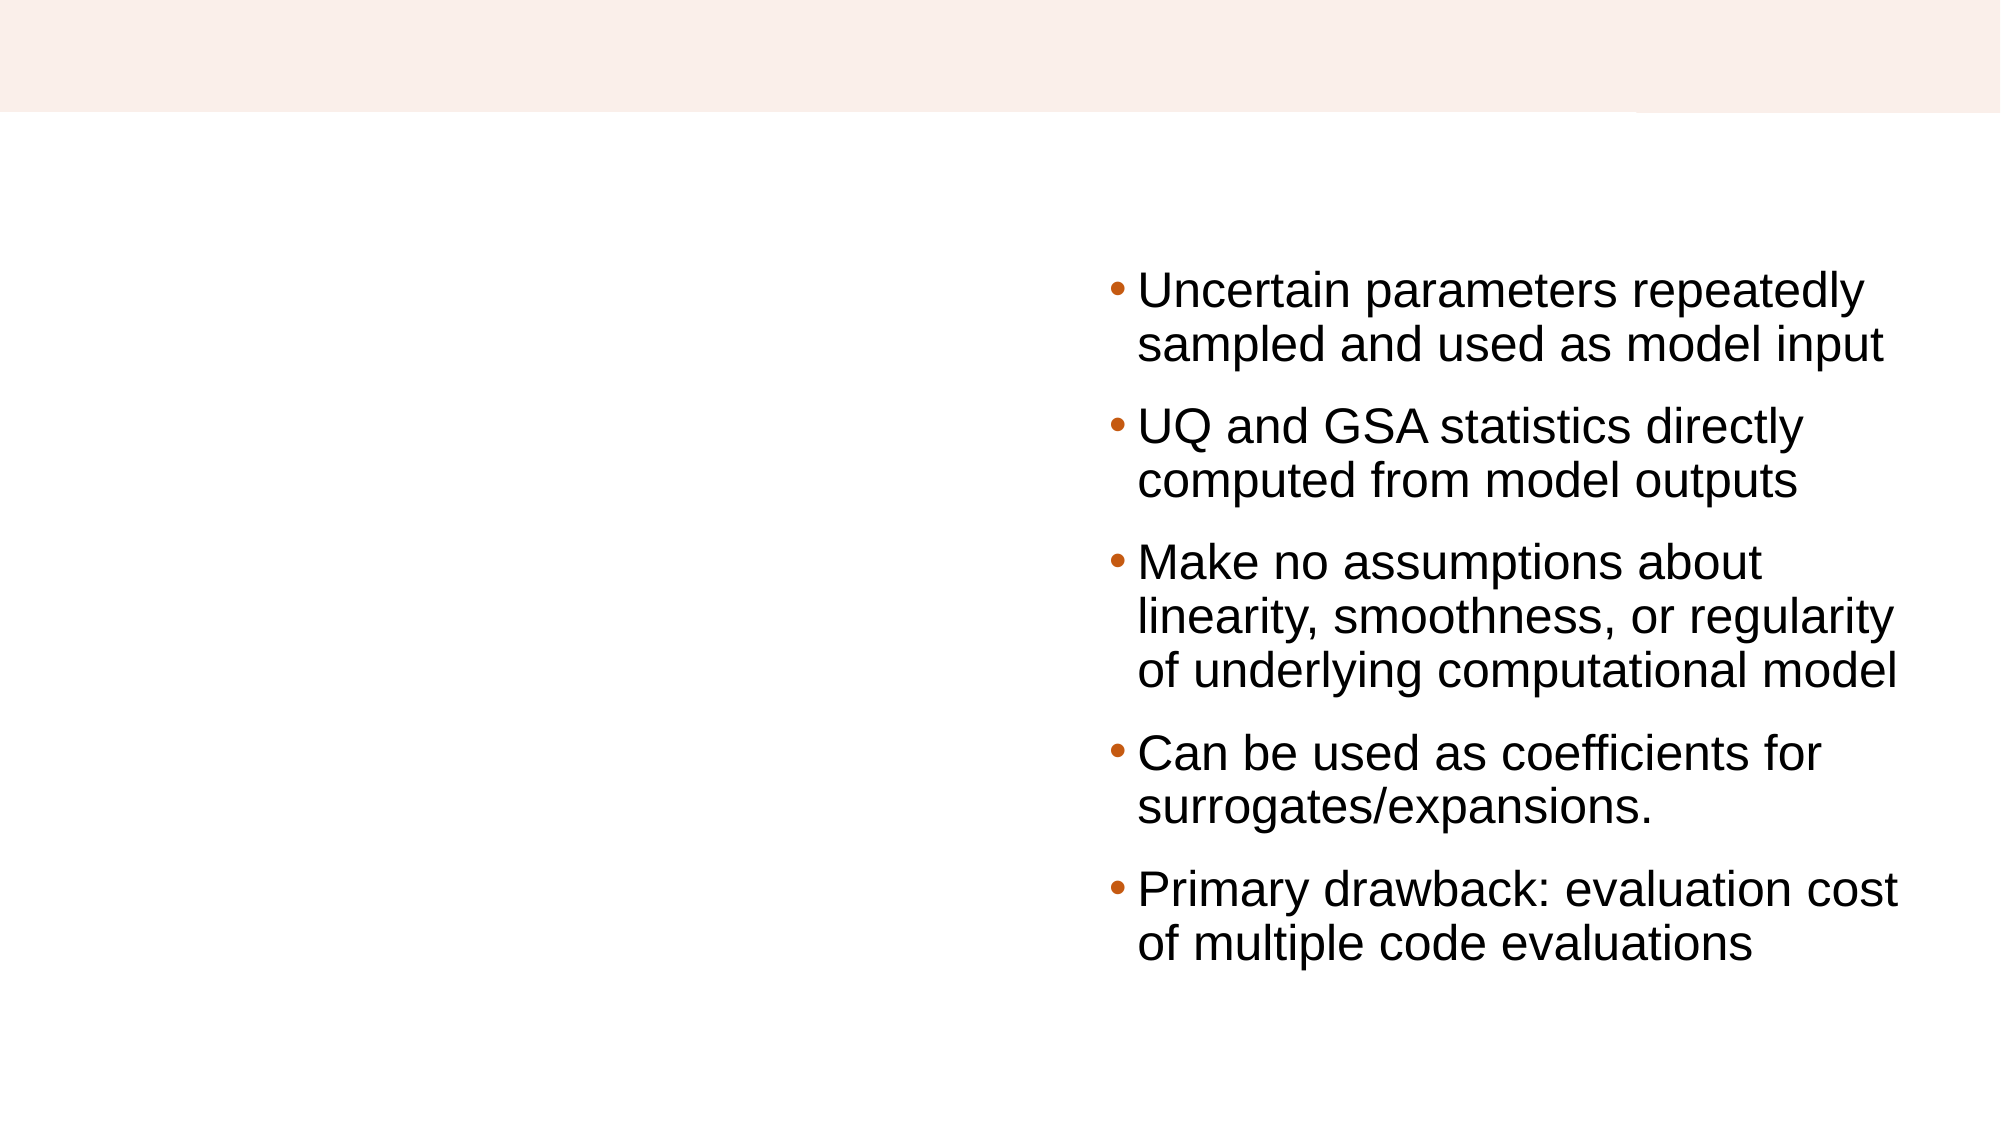

# Sampling-based methods
Uncertain parameters repeatedly sampled and used as model input
UQ and GSA statistics directly computed from model outputs
Make no assumptions about linearity, smoothness, or regularity of underlying computational model
Can be used as coefficients for surrogates/expansions.
Primary drawback: evaluation cost of multiple code evaluations